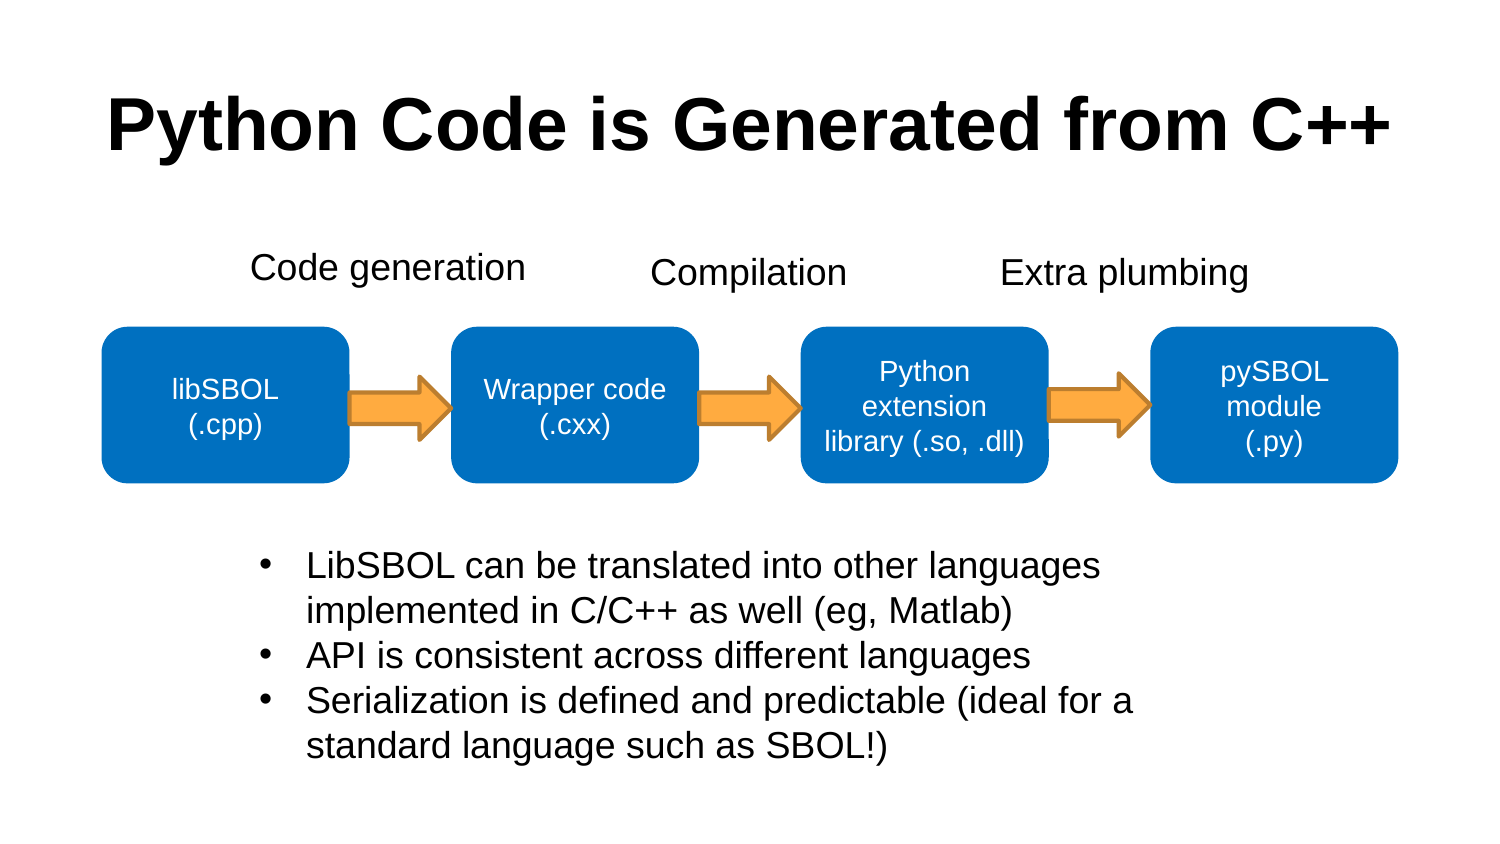

# Python Code is Generated from C++
Code generation
Compilation
Extra plumbing
libSBOL
(.cpp)
Wrapper code
(.cxx)
Python extension library (.so, .dll)
pySBOL module
(.py)

LibSBOL can be translated into other languages implemented in C/C++ as well (eg, Matlab)
API is consistent across different languages
Serialization is defined and predictable (ideal for a standard language such as SBOL!)